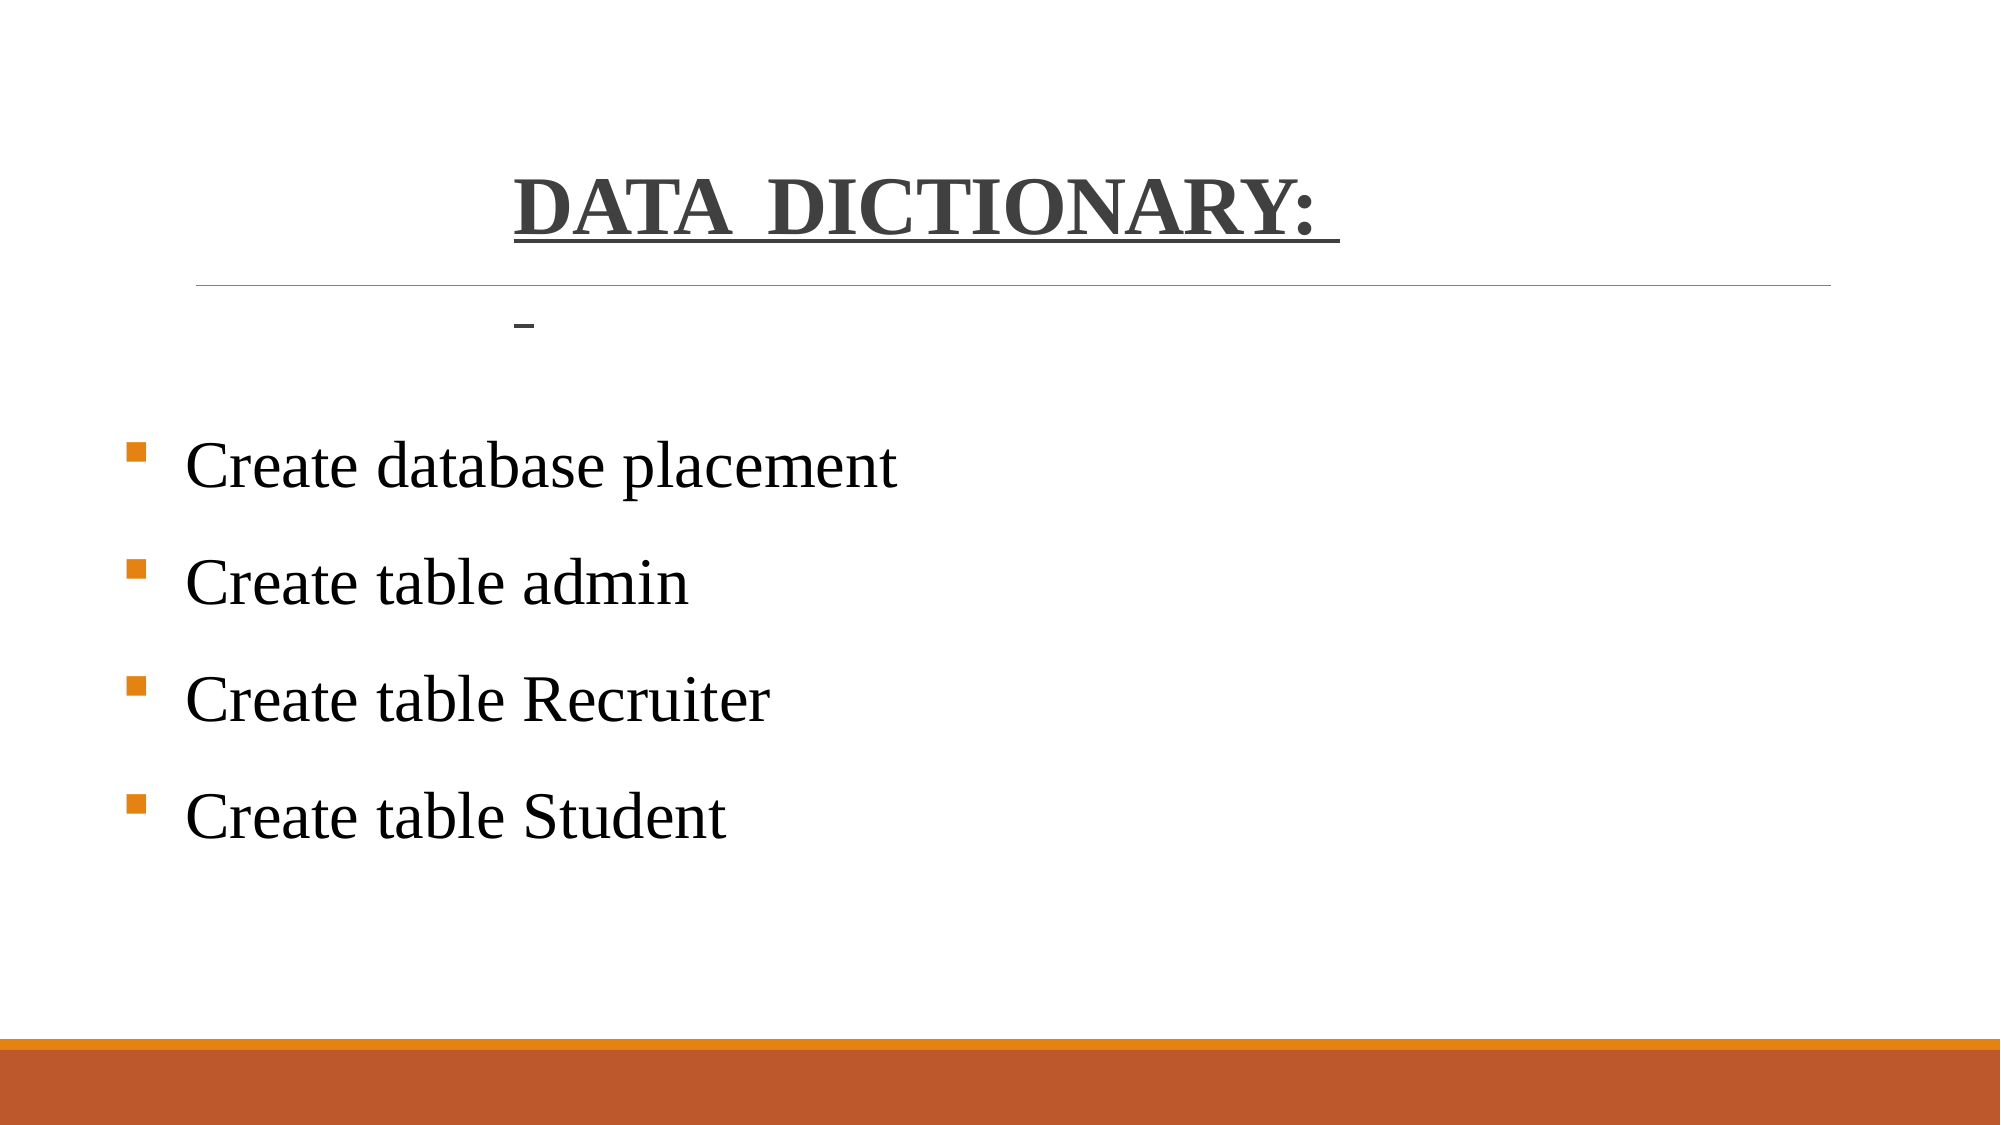

# DATA  DICTIONARY:
  Create database placement
  Create table admin
  Create table Recruiter
  Create table Student